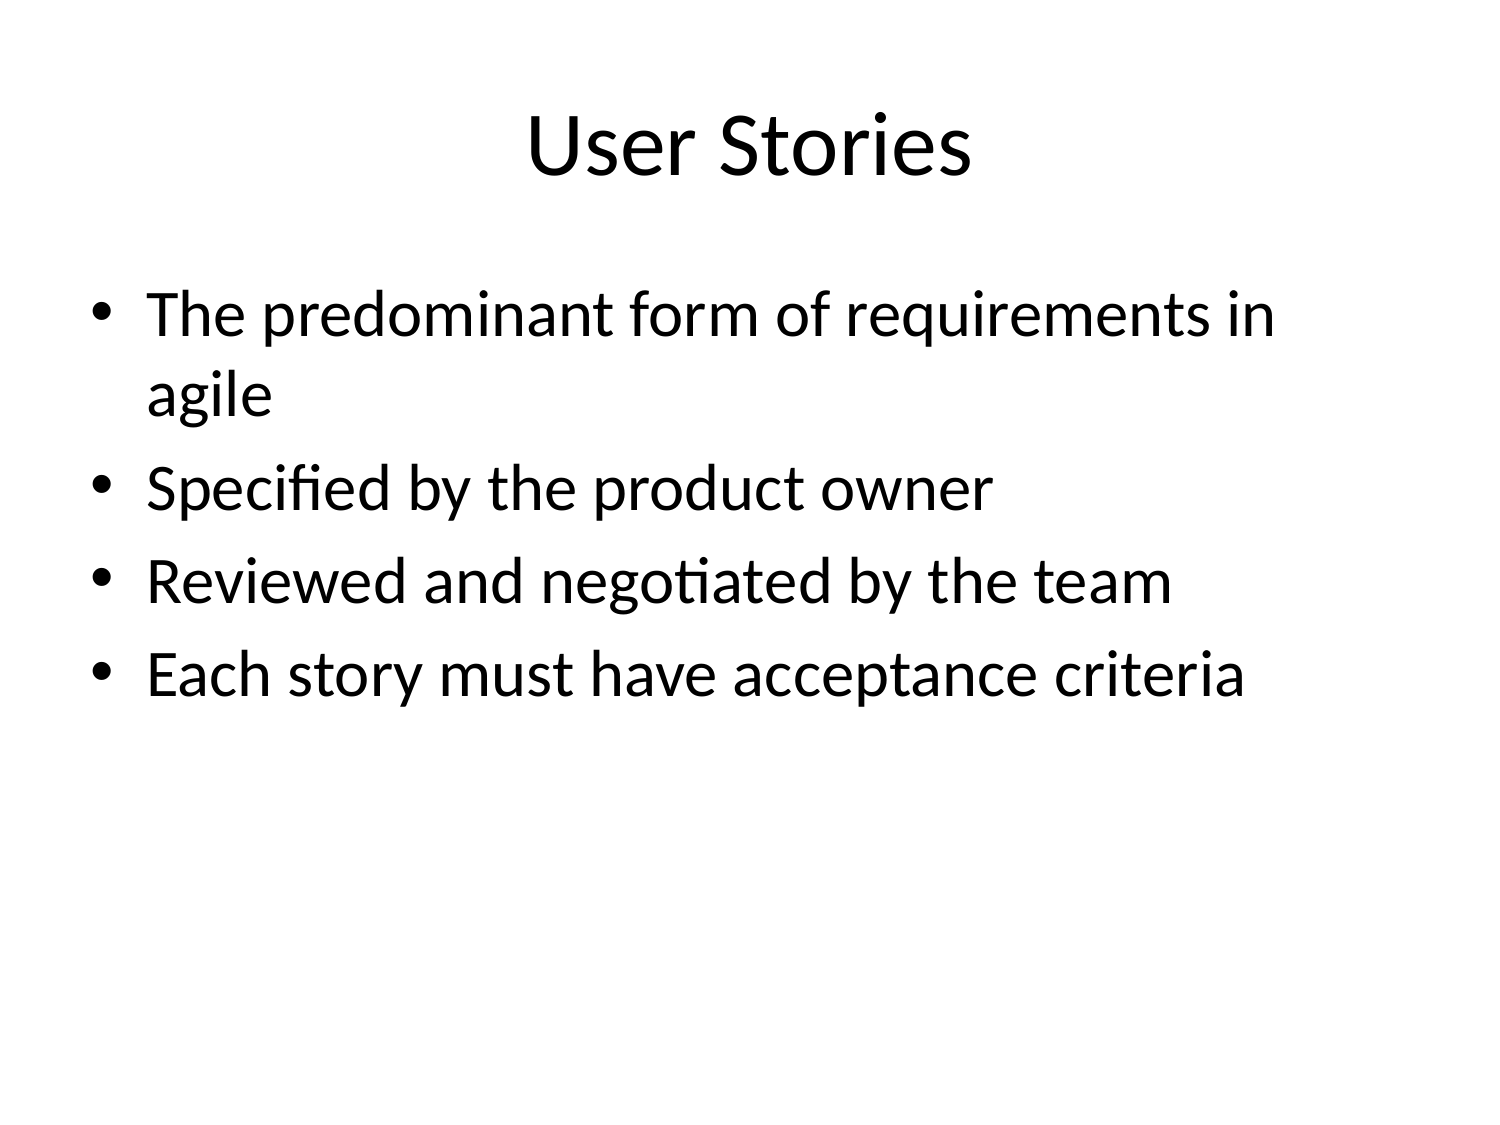

# User Stories
The predominant form of requirements in agile
Specified by the product owner
Reviewed and negotiated by the team
Each story must have acceptance criteria